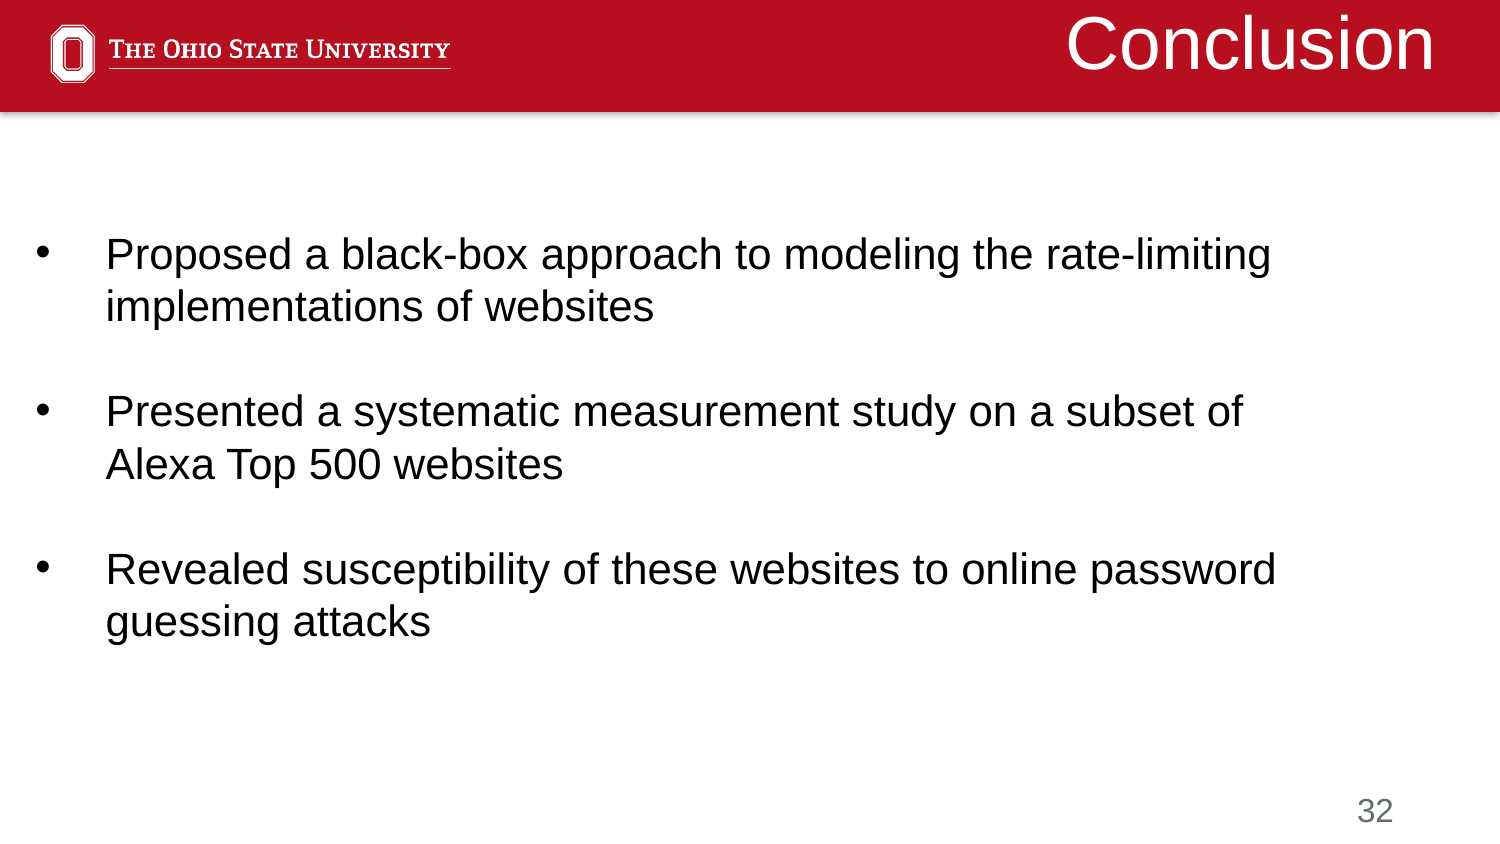

Conclusion
Proposed a black-box approach to modeling the rate-limiting implementations of websites

Presented a systematic measurement study on a subset of Alexa Top 500 websites

Revealed susceptibility of these websites to online password guessing attacks